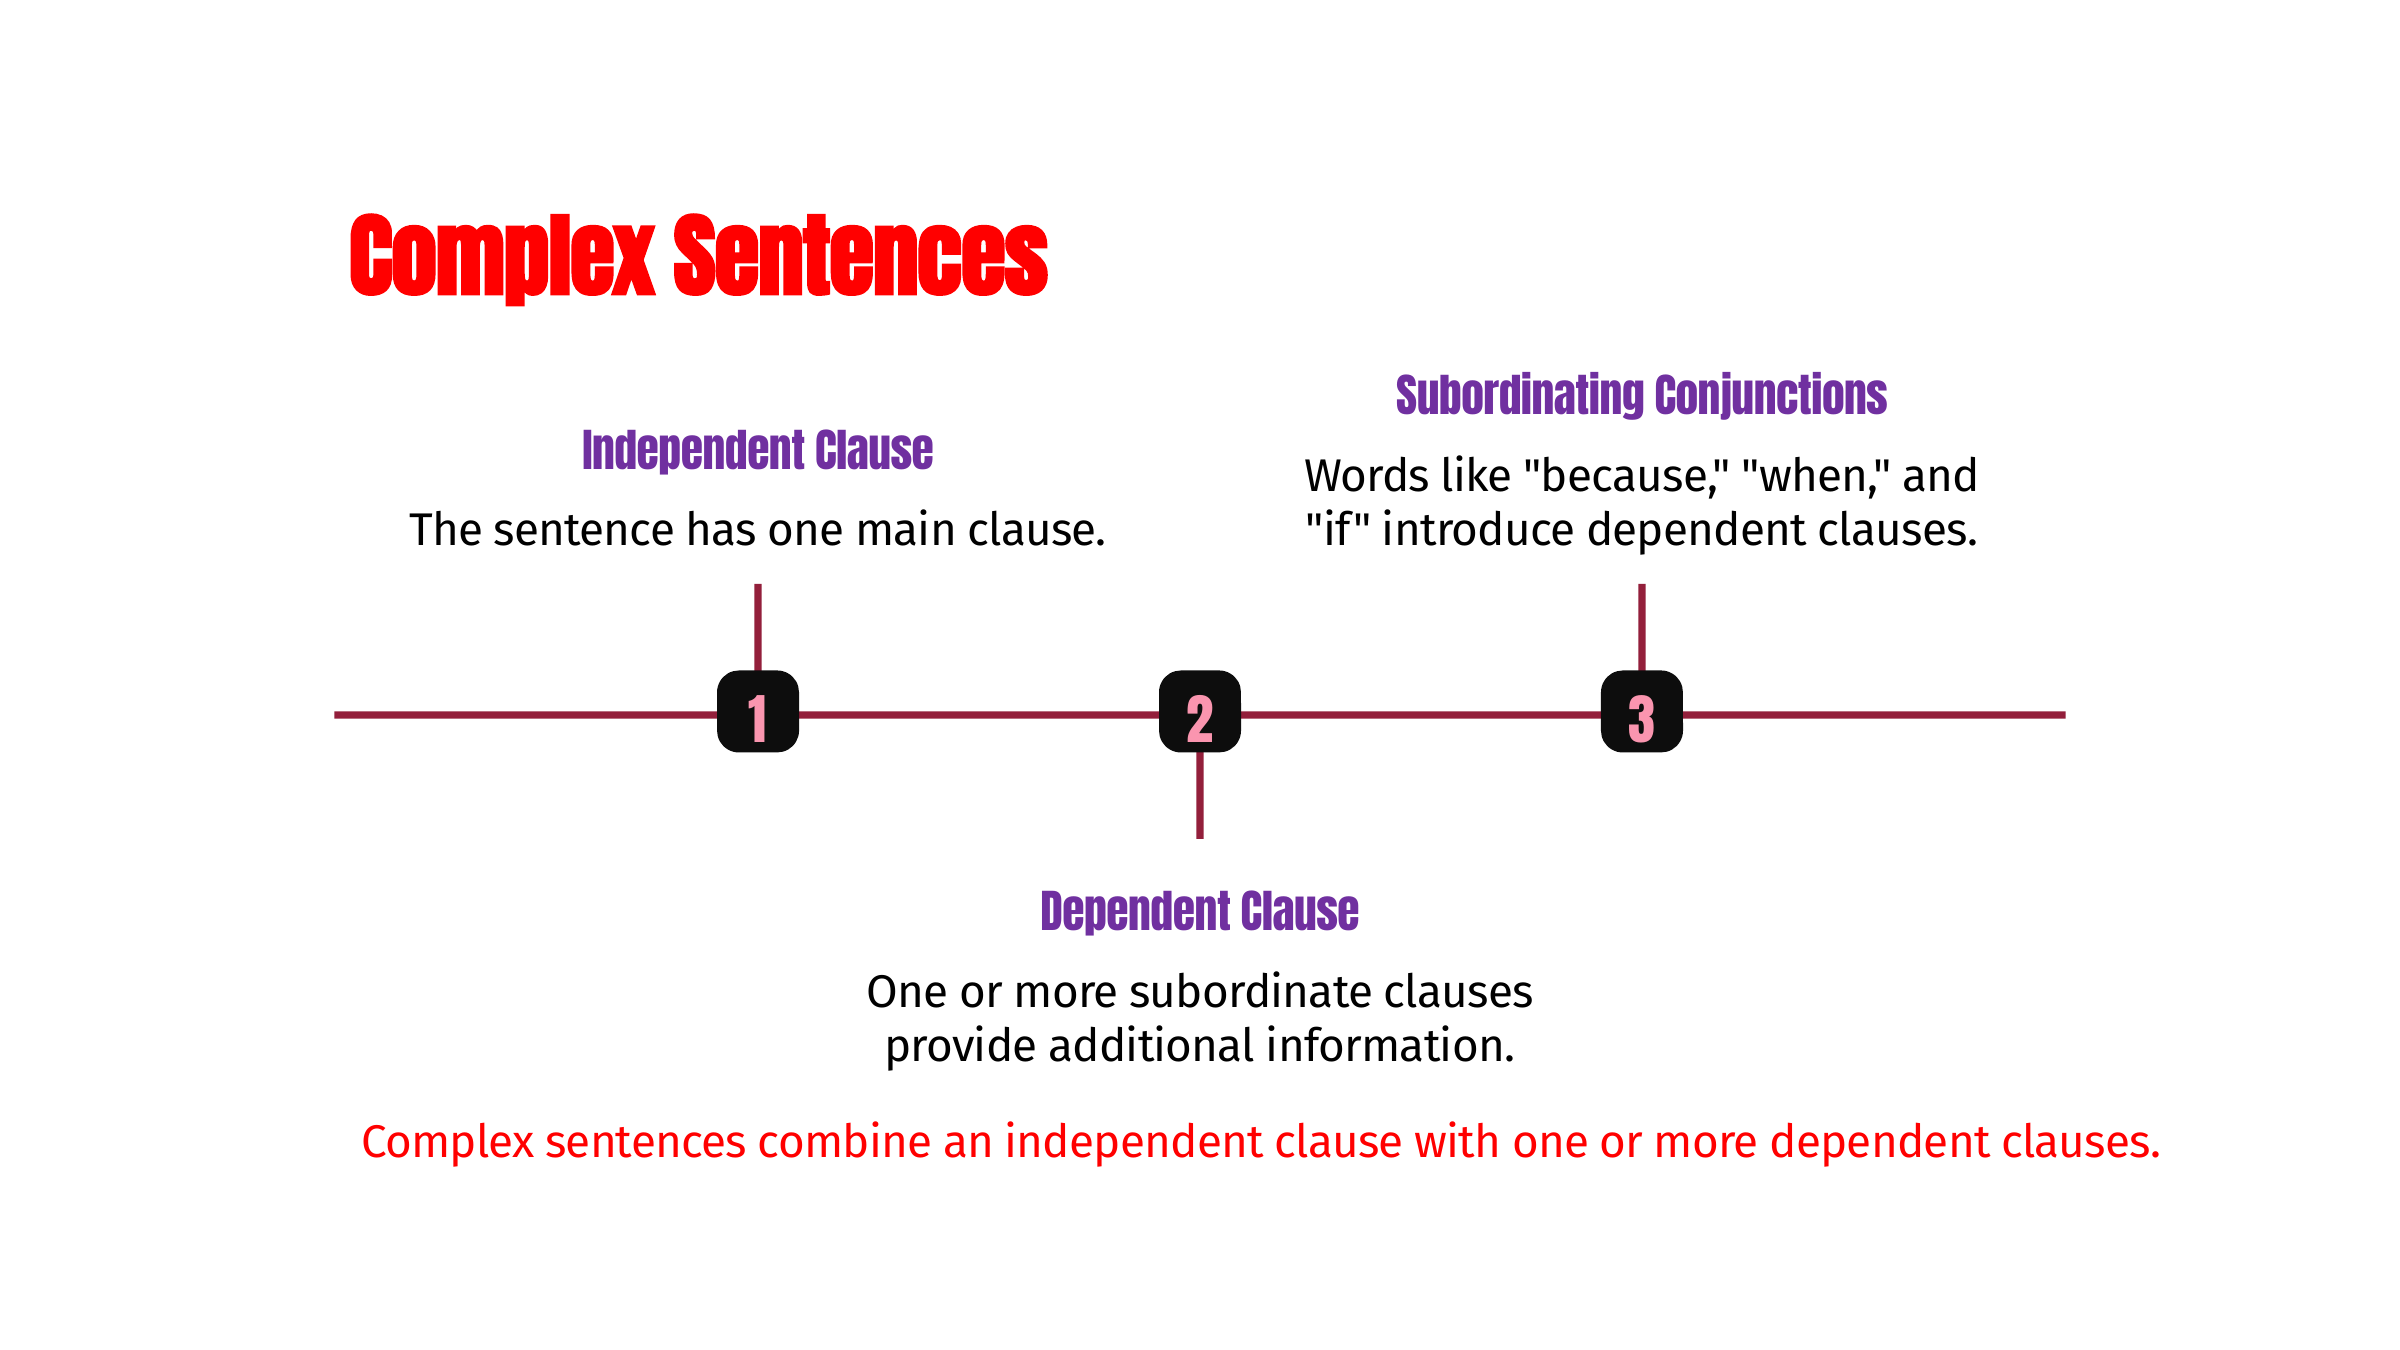

Complex Sentences
Subordinating Conjunctions
Independent Clause
Words like "because," "when," and "if" introduce dependent clauses.
The sentence has one main clause.

1
2
3

Dependent Clause
One or more subordinate clauses provide additional information.
 Complex sentences combine an independent clause with one or more dependent clauses.